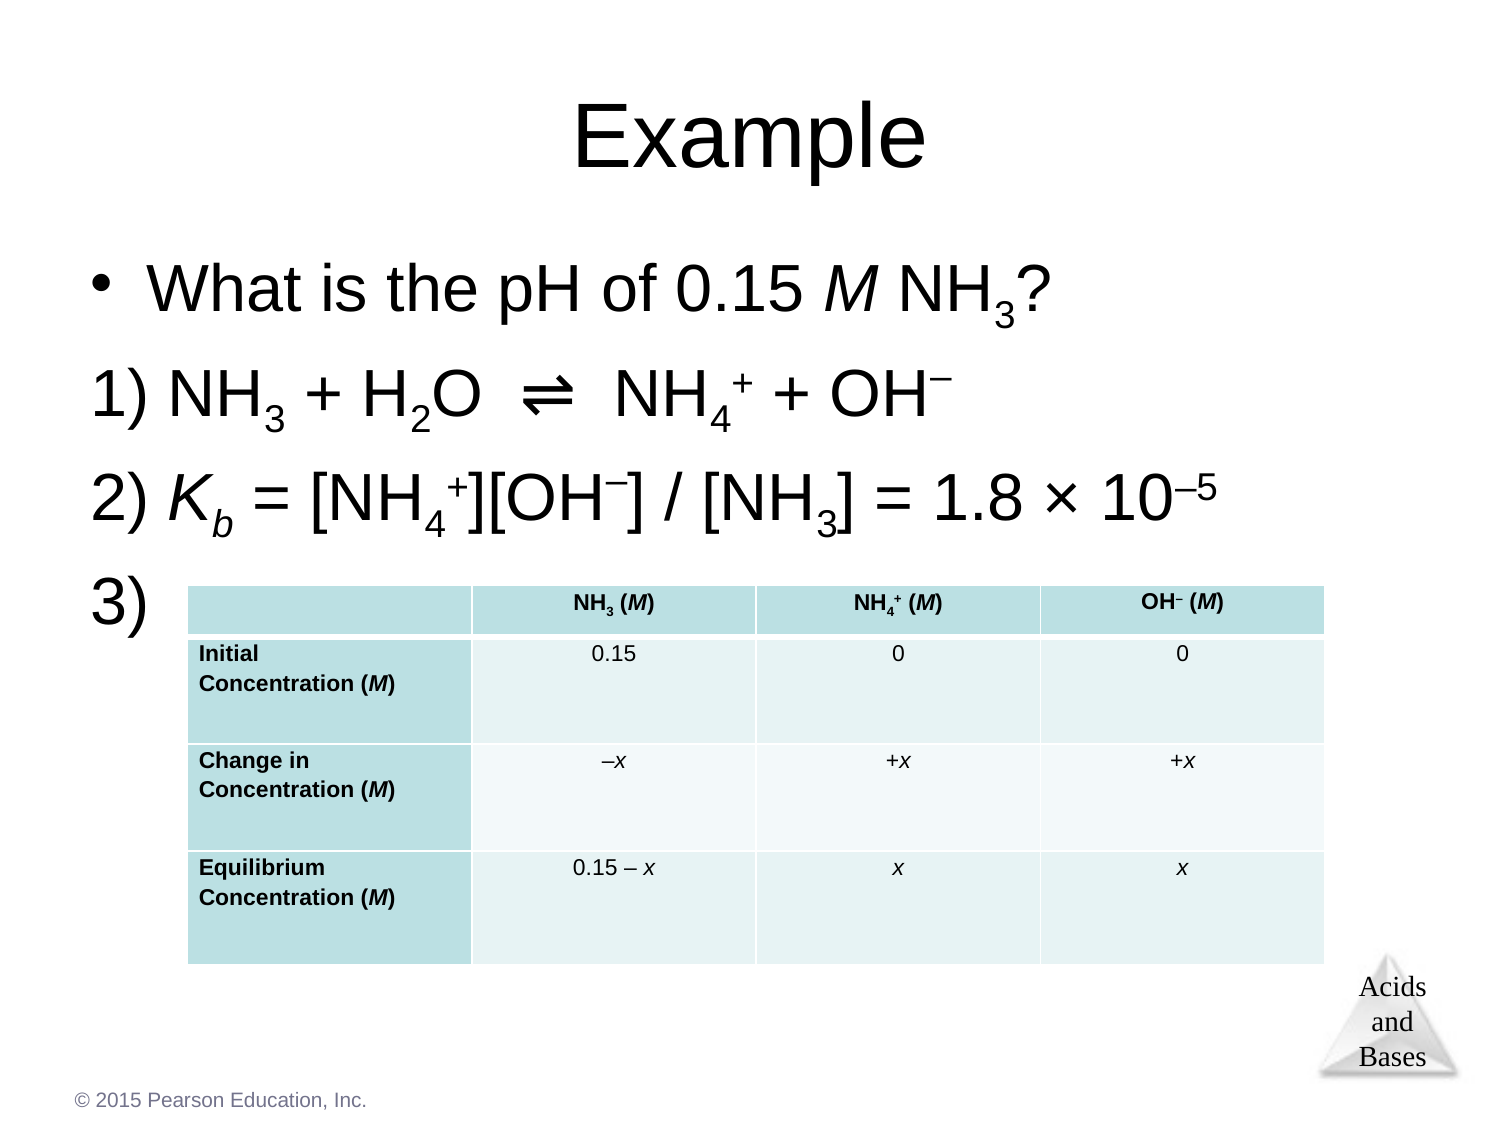

# Example
What is the pH of 0.15 M NH3?
 NH3 + H2O  ⇌  NH4+ + OH–
 Kb = [NH4+][OH–] / [NH3] = 1.8 × 10–5

|  | NH3 (M) | NH4+ (M) | OH– (M) |
| --- | --- | --- | --- |
| Initial Concentration (M) | 0.15 | 0 | 0 |
| Change in Concentration (M) | –x | +x | +x |
| Equilibrium Concentration (M) | 0.15 – x | x | x |